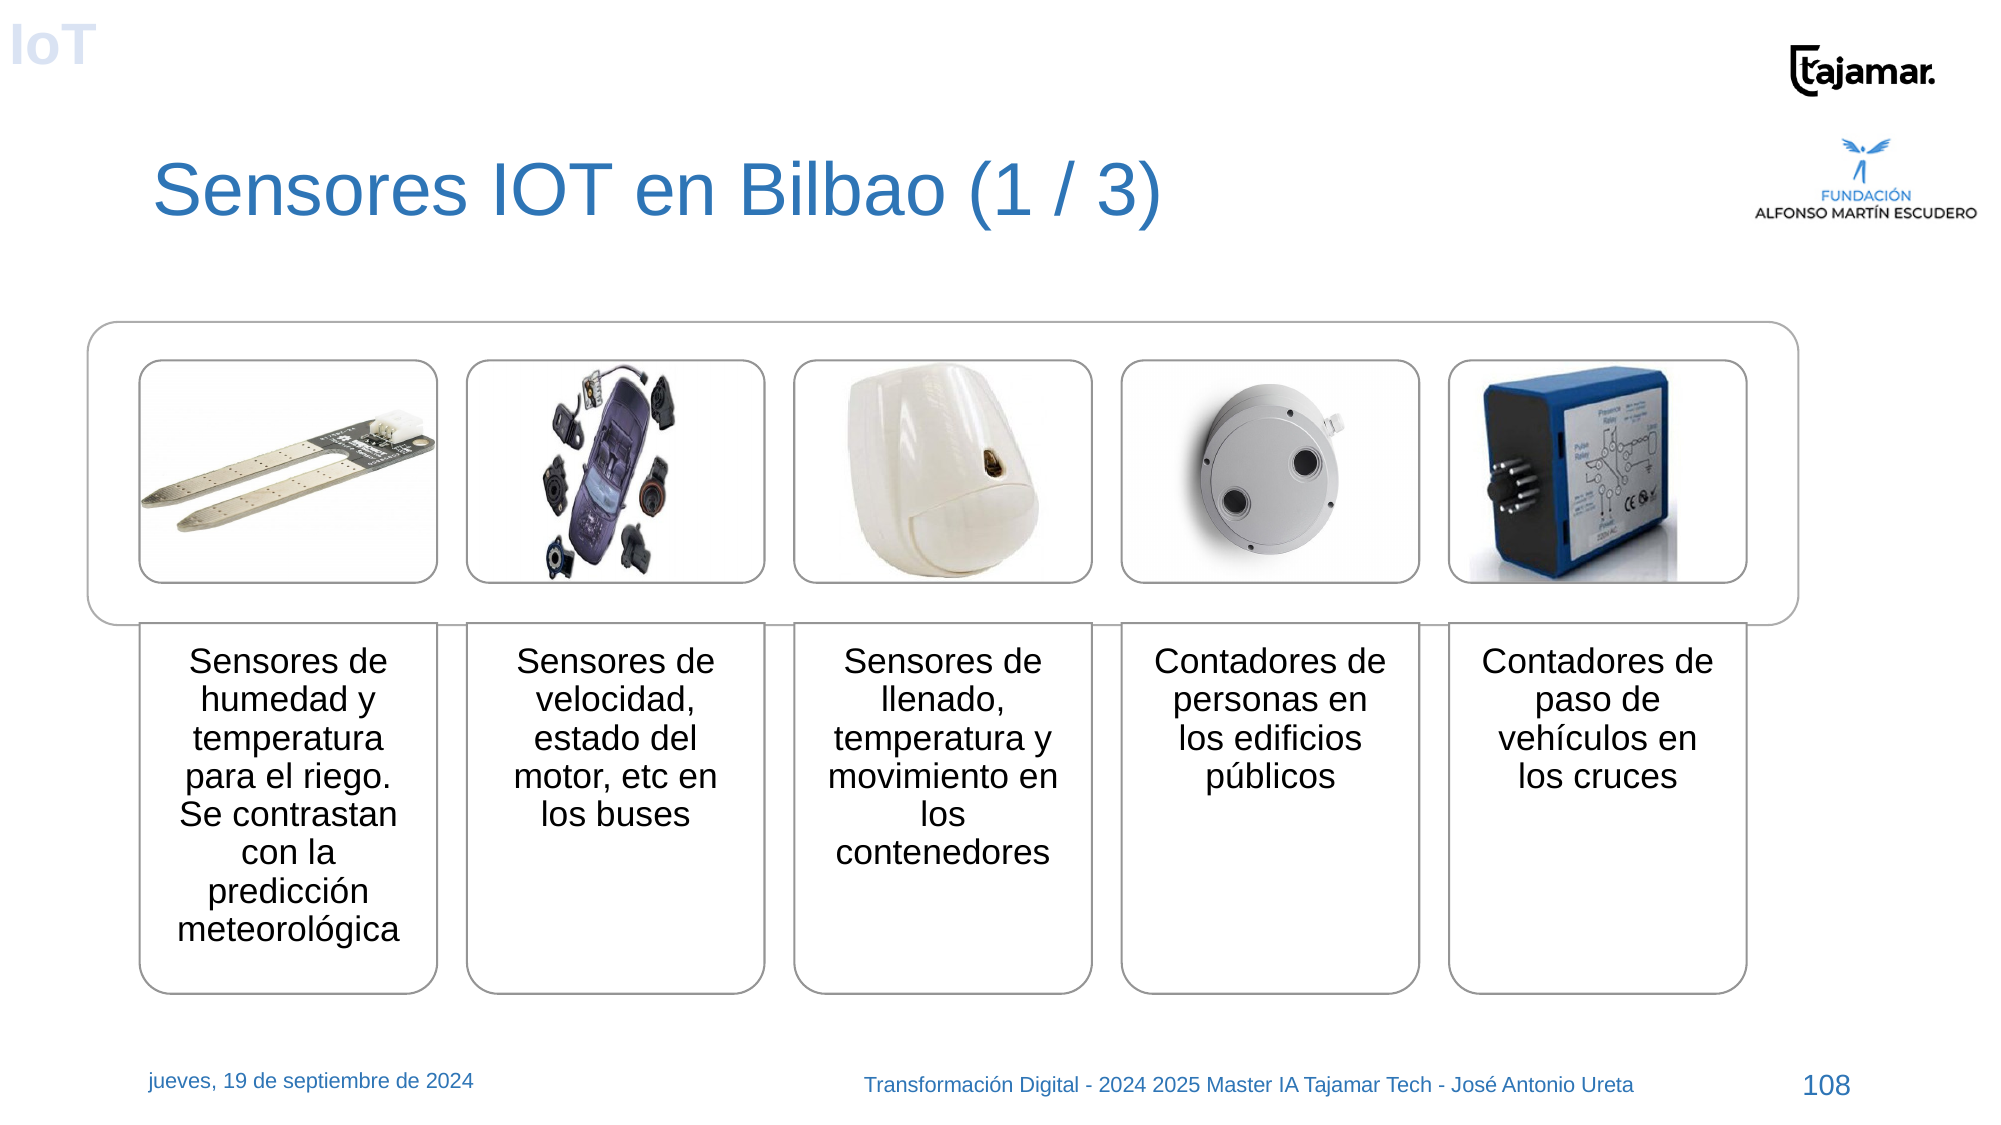

IoT
# Sensores IOT en Bilbao (1 / 3)
Sensores de humedad y temperatura para el riego. Se contrastan con la predicción meteorológica
Sensores de velocidad, estado del motor, etc en los buses
Sensores de llenado, temperatura y movimiento en los contenedores
Contadores de personas en los edificios públicos
Contadores de paso de vehículos en los cruces
jueves, 19 de septiembre de 2024
Transformación Digital - 2024 2025 Master IA Tajamar Tech - José Antonio Ureta
108